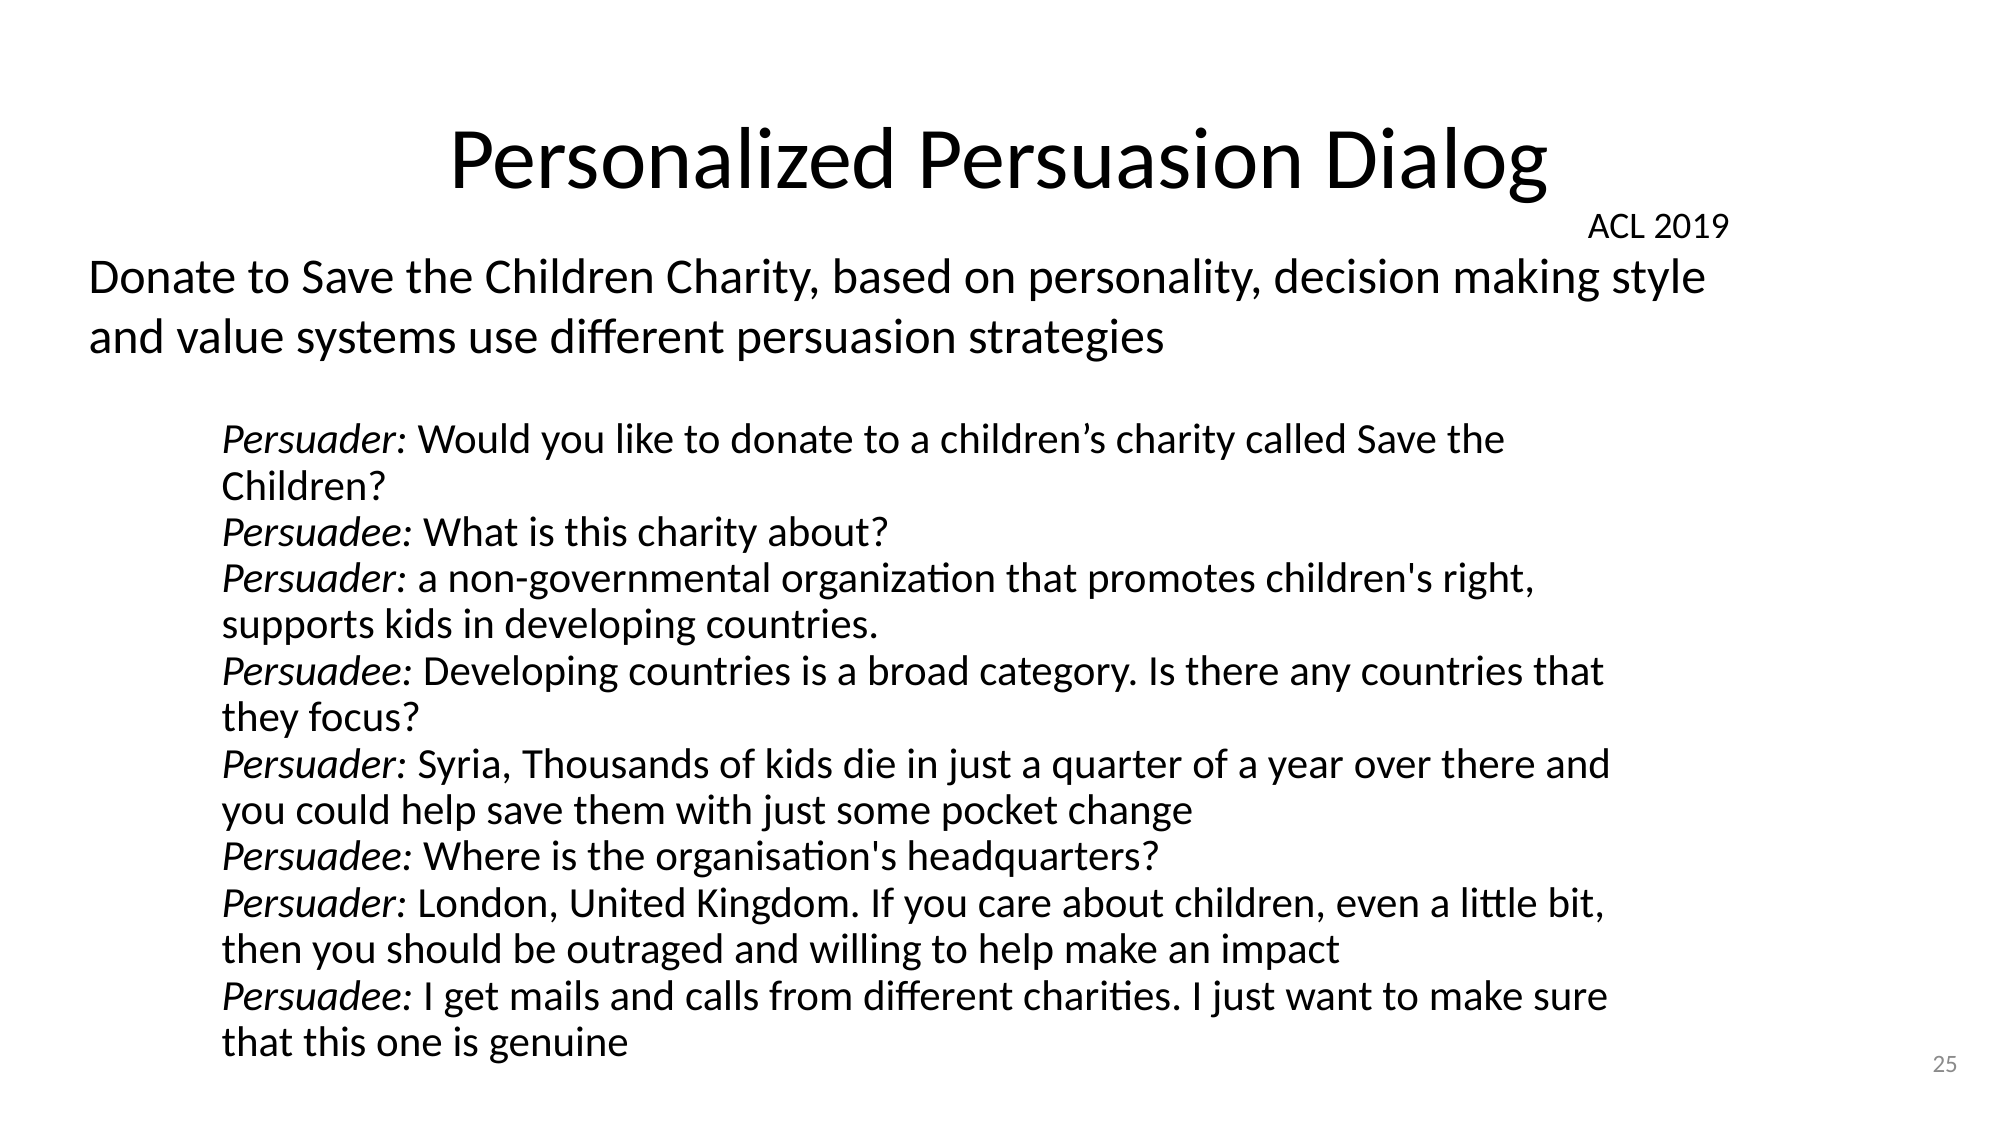

# Personalized Persuasion Dialog
ACL 2019
Donate to Save the Children Charity, based on personality, decision making style and value systems use different persuasion strategies

Persuader: Would you like to donate to a children’s charity called Save the Children?
Persuadee: What is this charity about?
Persuader: a non-governmental organization that promotes children's right, supports kids in developing countries.
Persuadee: Developing countries is a broad category. Is there any countries that they focus?
Persuader: Syria, Thousands of kids die in just a quarter of a year over there and you could help save them with just some pocket change
Persuadee: Where is the organisation's headquarters?
Persuader: London, United Kingdom. If you care about children, even a little bit, then you should be outraged and willing to help make an impact
Persuadee: I get mails and calls from different charities. I just want to make sure that this one is genuine
25